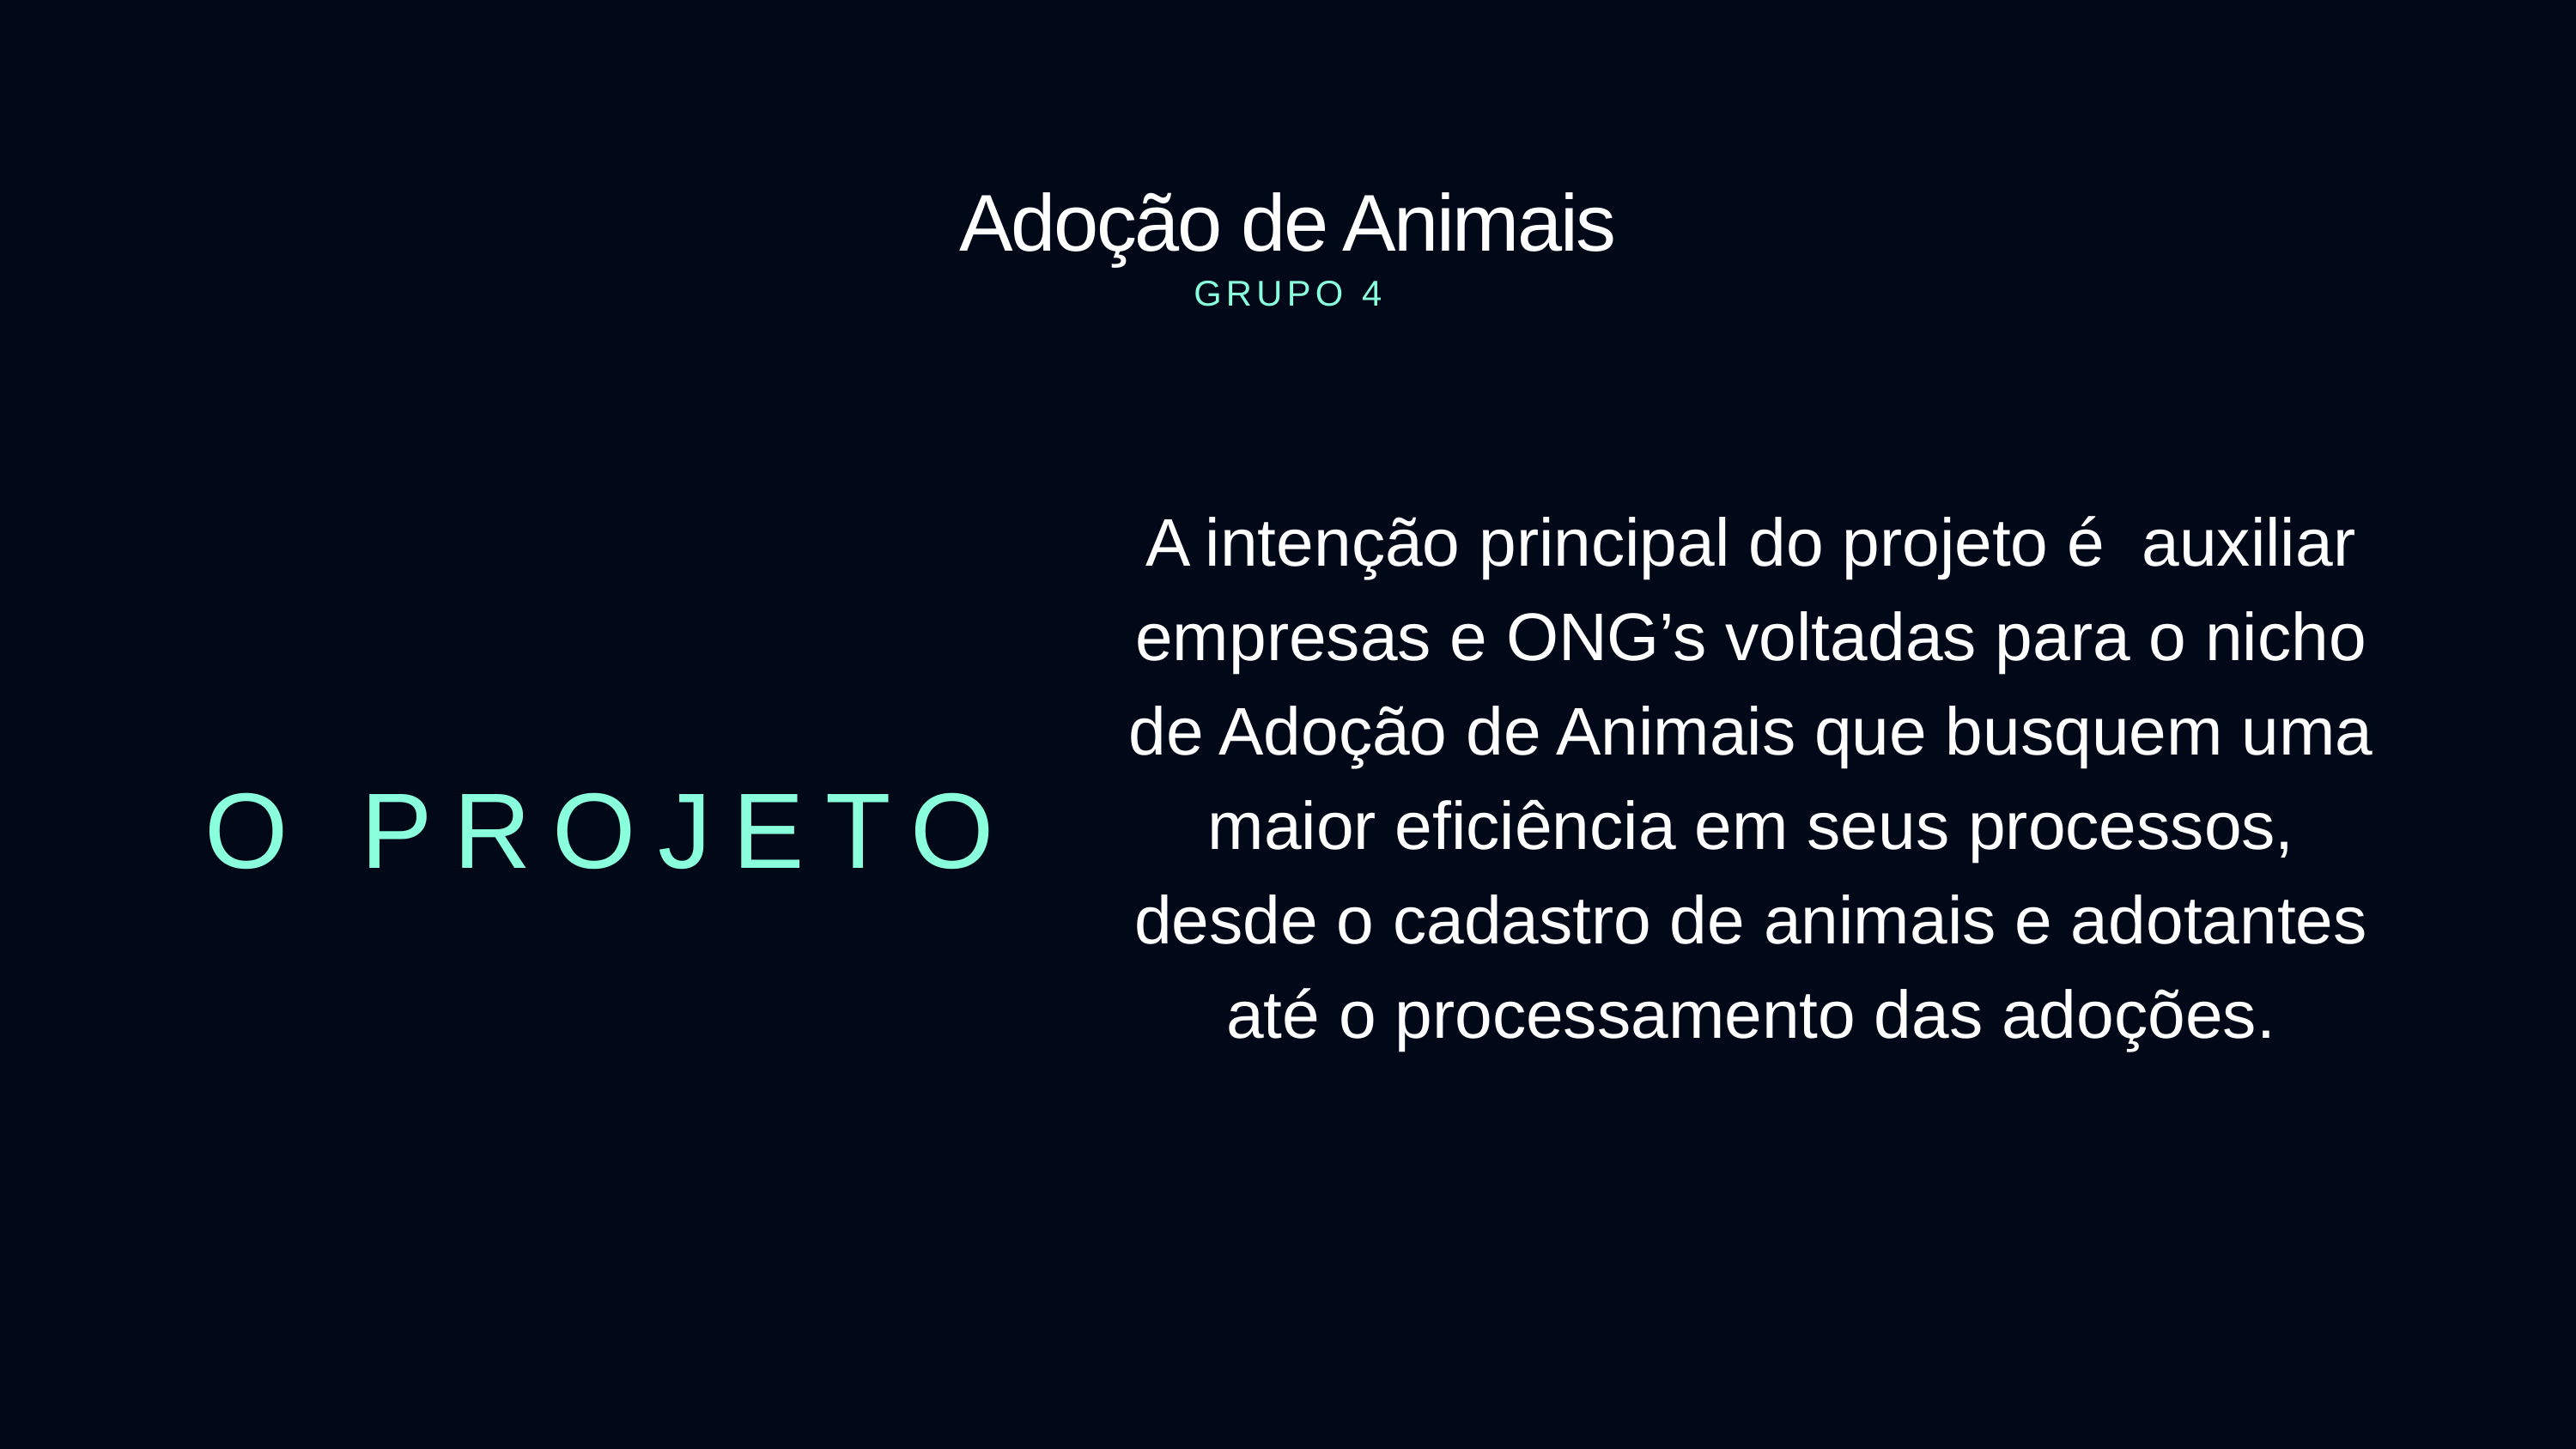

Adoção de Animais
GRUPO 4
A intenção principal do projeto é  auxiliar empresas e ONG’s voltadas para o nicho de Adoção de Animais que busquem uma maior eficiência em seus processos, desde o cadastro de animais e adotantes até o processamento das adoções.
O PROJETO